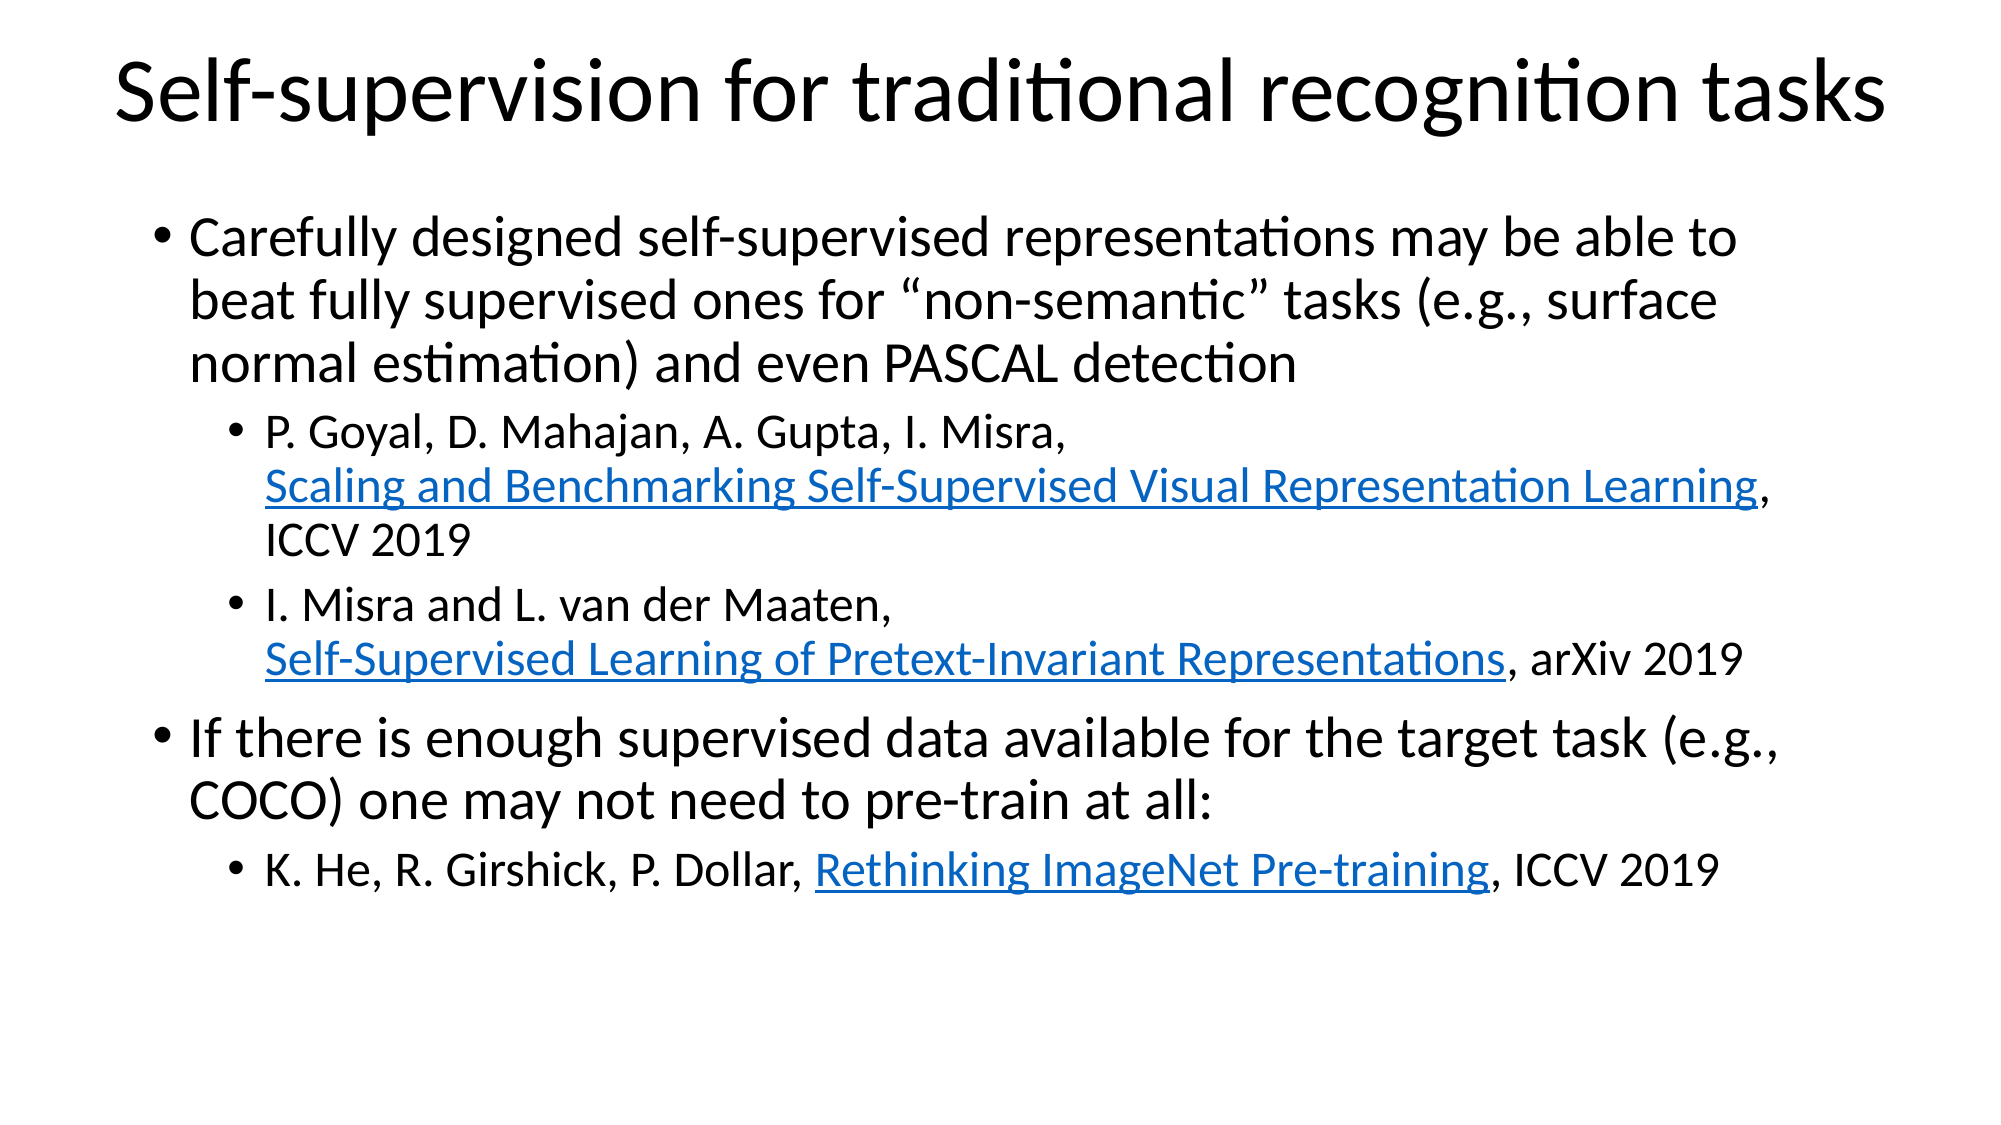

# Self-supervision for traditional recognition tasks
Carefully designed self-supervised representations may be able to beat fully supervised ones for “non-semantic” tasks (e.g., surface normal estimation) and even PASCAL detection
P. Goyal, D. Mahajan, A. Gupta, I. Misra, Scaling and Benchmarking Self-Supervised Visual Representation Learning, ICCV 2019
I. Misra and L. van der Maaten, Self-Supervised Learning of Pretext-Invariant Representations, arXiv 2019
If there is enough supervised data available for the target task (e.g., COCO) one may not need to pre-train at all:
K. He, R. Girshick, P. Dollar, Rethinking ImageNet Pre-training, ICCV 2019